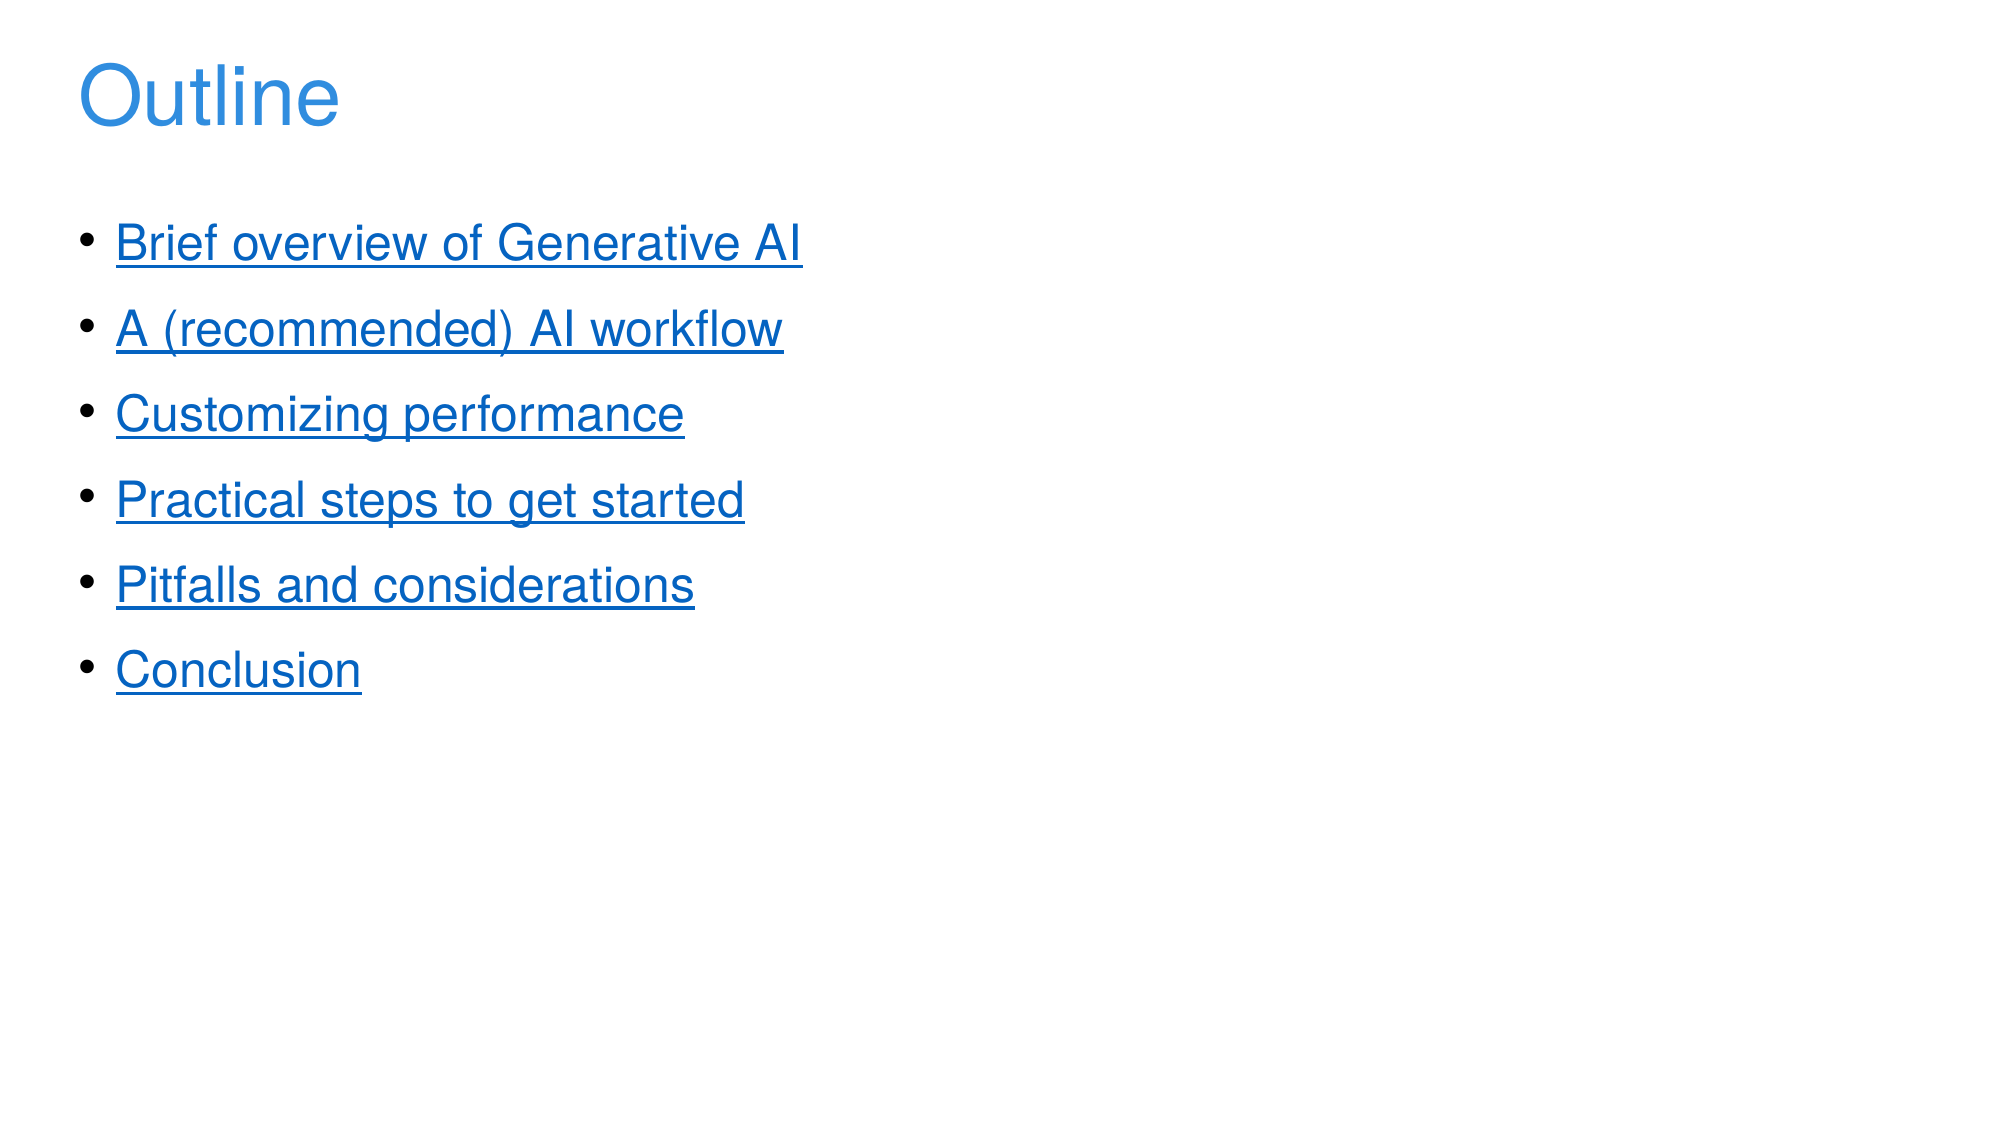

# Outline
Brief overview of Generative AI
A (recommended) AI workflow
Customizing performance
Practical steps to get started
Pitfalls and considerations
Conclusion